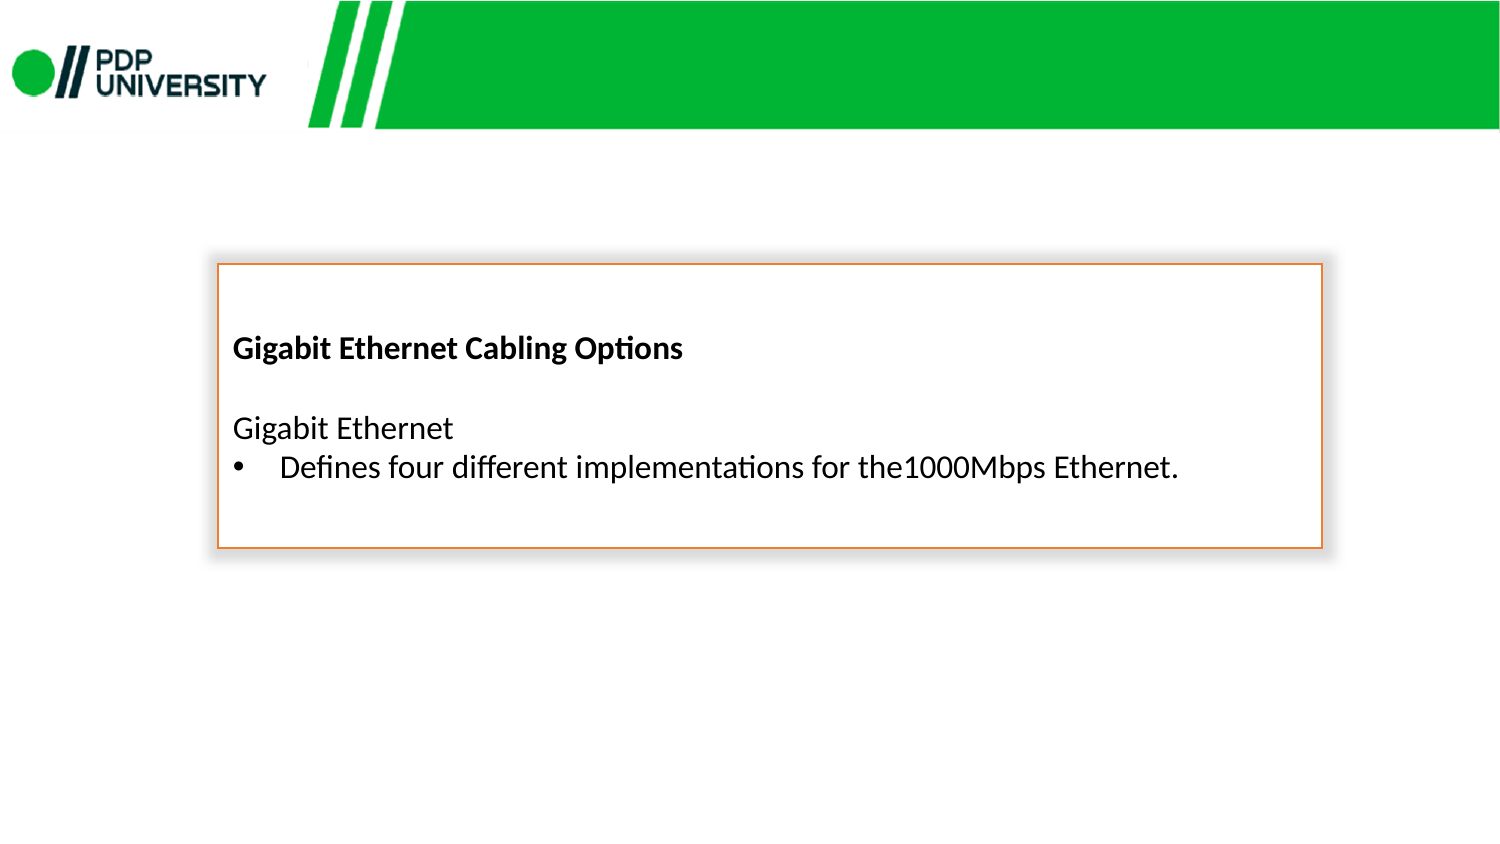

Gigabit Ethernet Cabling Options

Gigabit Ethernet
Defines four different implementations for the1000Mbps Ethernet.